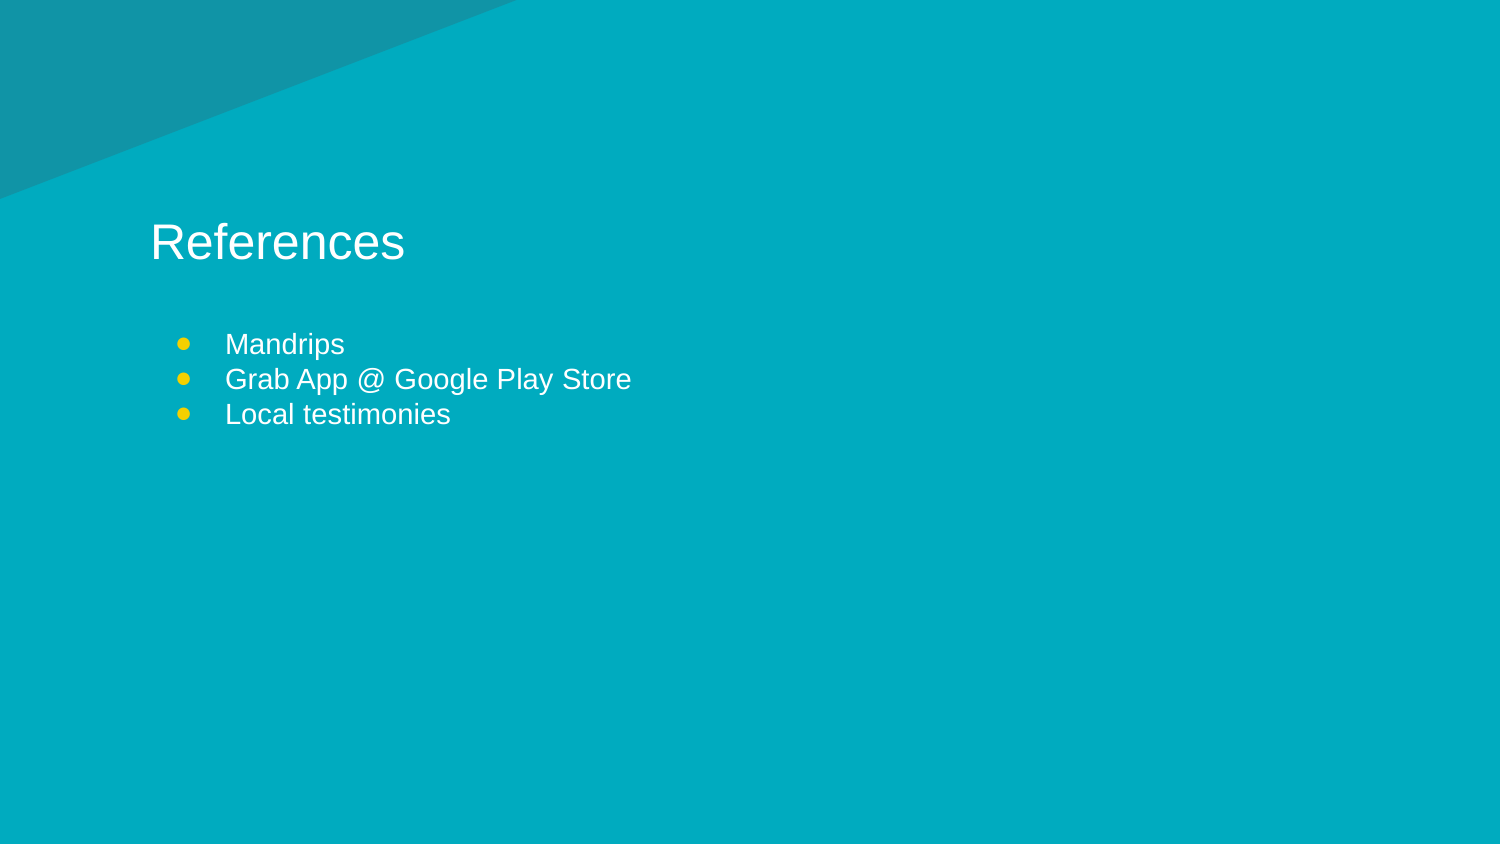

# References
Mandrips
Grab App @ Google Play Store
Local testimonies